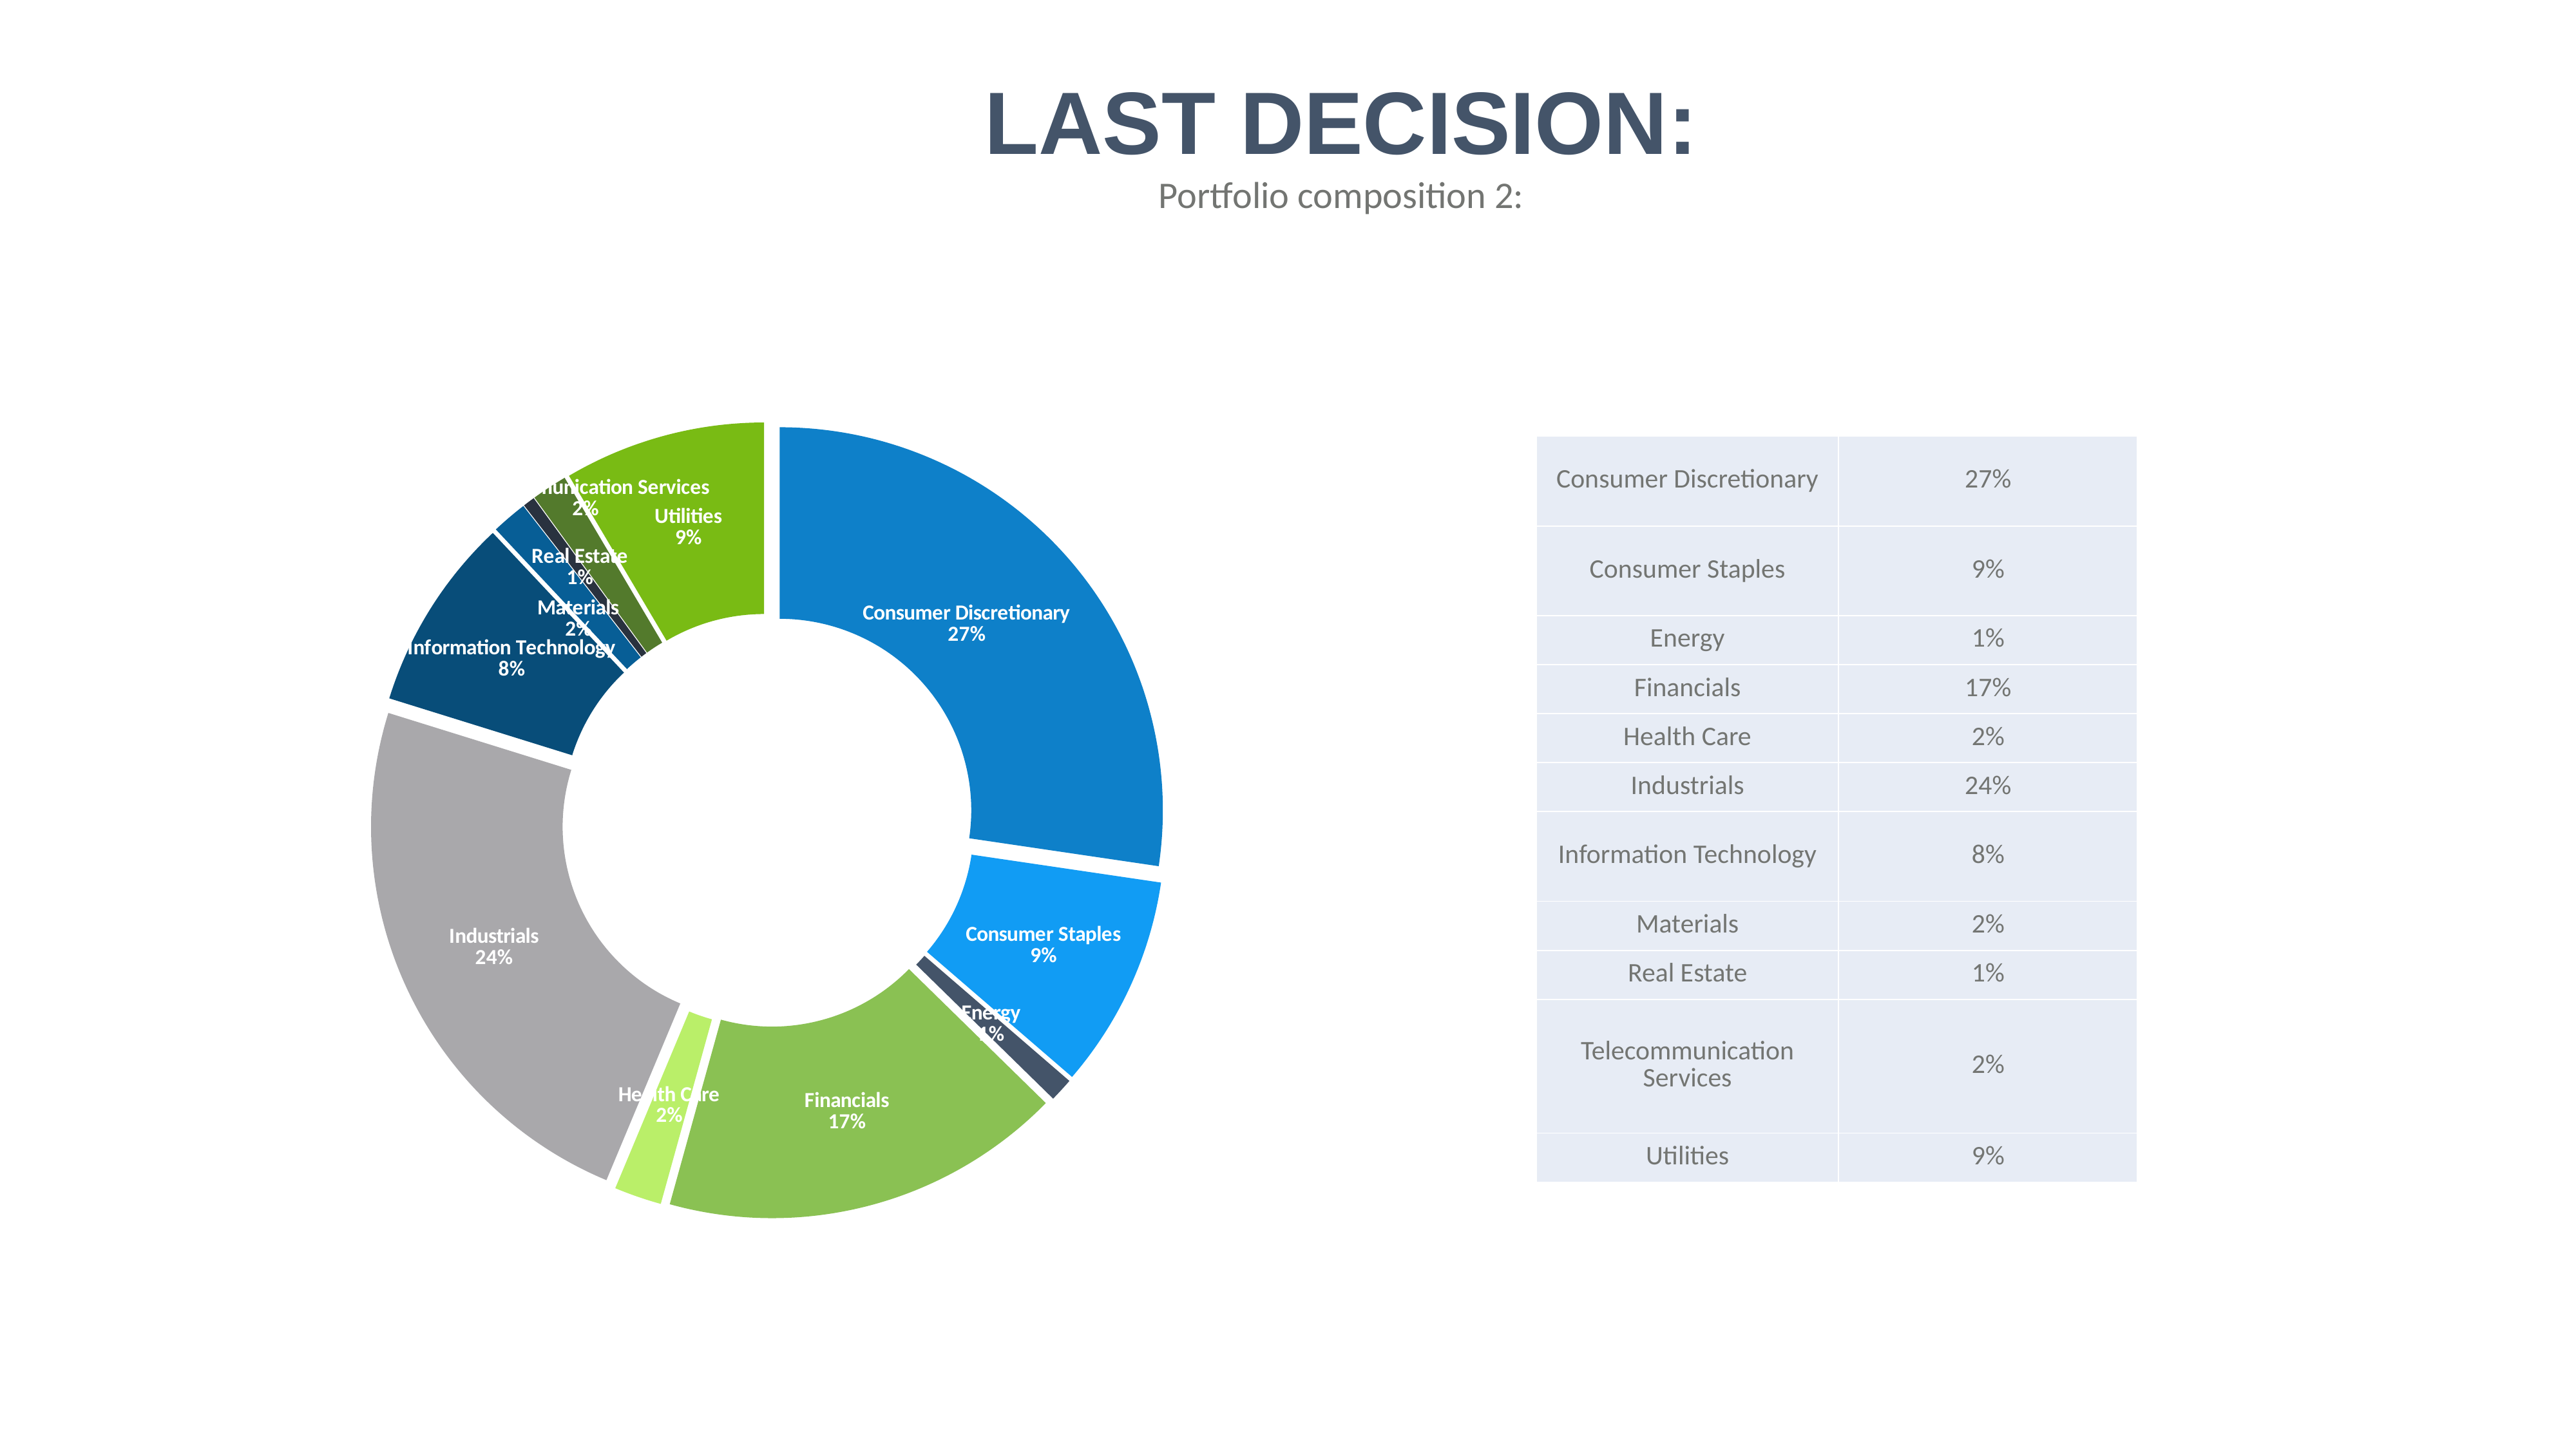

LAST DECISION:
Portfolio composition 2:

### Chart

| Category | Sales |
|---|---|
| Consumer Discretionary | 0.27332296902452 |
| Consumer Staples | 0.09 |
| Energy | 0.01 |
| Financials | 0.169704919583719 |
| Health Care | 0.02 |
| Industrials | 0.235 |
| Information Technology | 0.0819721113917607 |
| Materials | 0.015 |
| Real Estate | 0.005 |
| Telecommunication Services | 0.015 |
| Utilities | 0.085 |

### Chart

| Category |
|---|
| Consumer Discretionary | 27% |
| --- | --- |
| Consumer Staples | 9% |
| Energy | 1% |
| Financials | 17% |
| Health Care | 2% |
| Industrials | 24% |
| Information Technology | 8% |
| Materials | 2% |
| Real Estate | 1% |
| Telecommunication Services | 2% |
| Utilities | 9% |